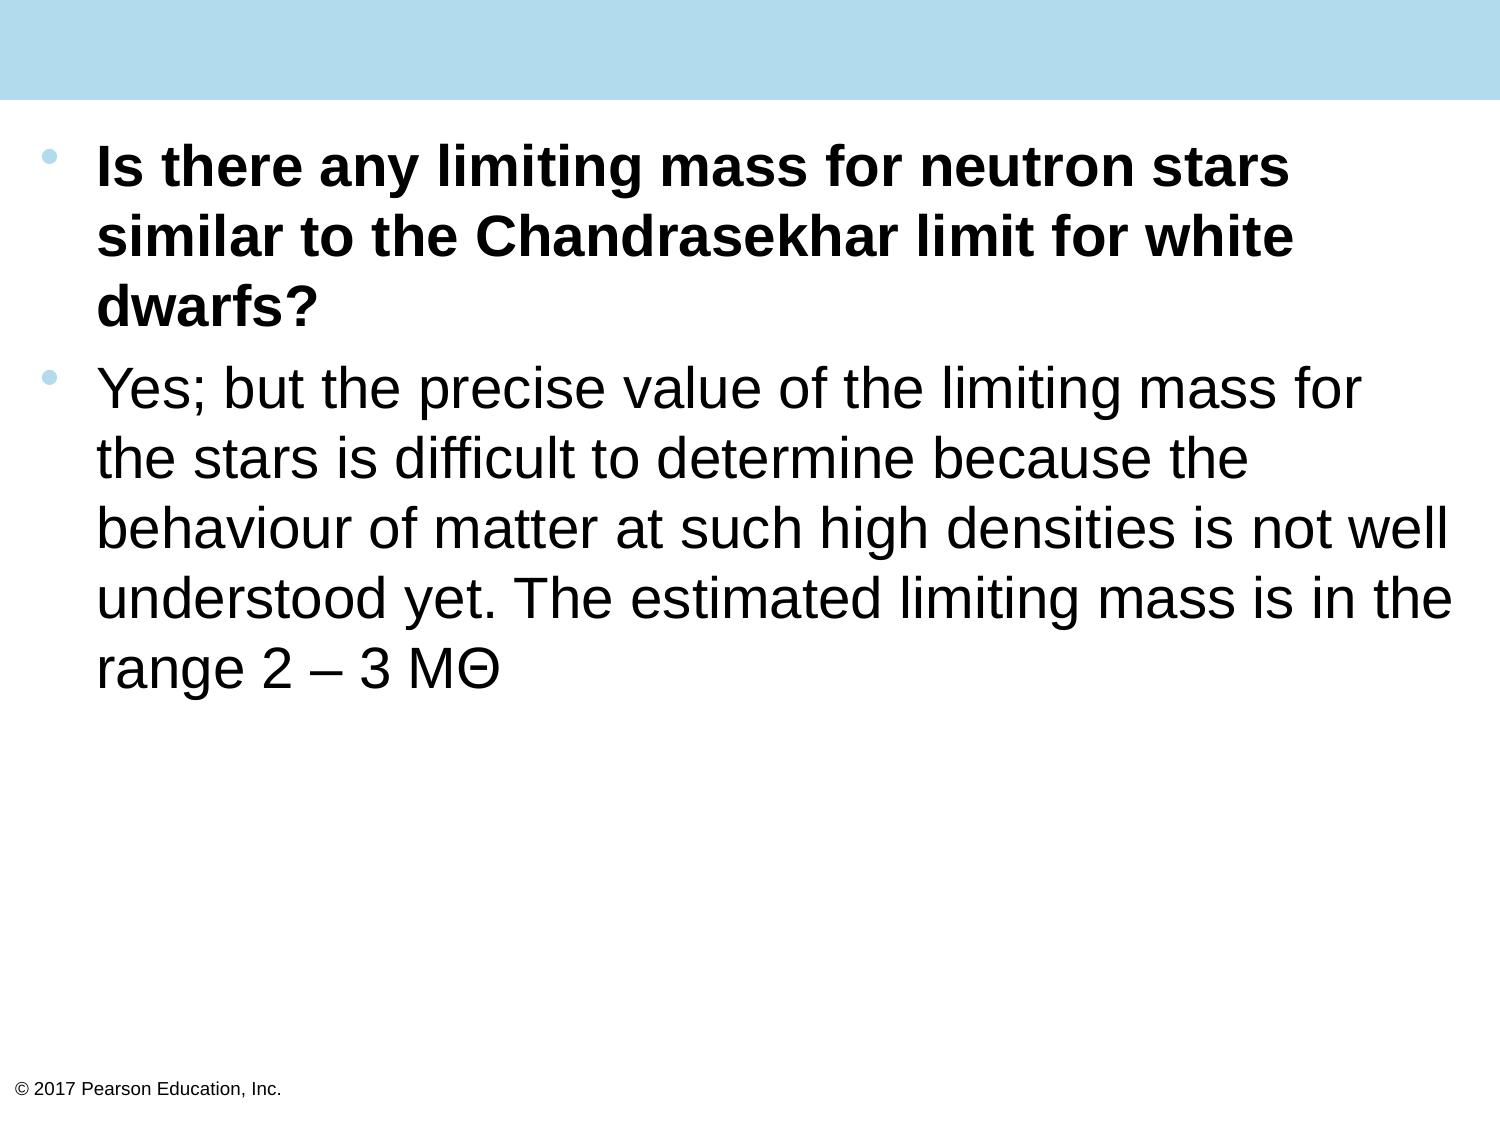

#
Is there any limiting mass for neutron stars similar to the Chandrasekhar limit for white dwarfs?
Yes; but the precise value of the limiting mass for the stars is difficult to determine because the behaviour of matter at such high densities is not well understood yet. The estimated limiting mass is in the range 2 – 3 MΘ
© 2017 Pearson Education, Inc.